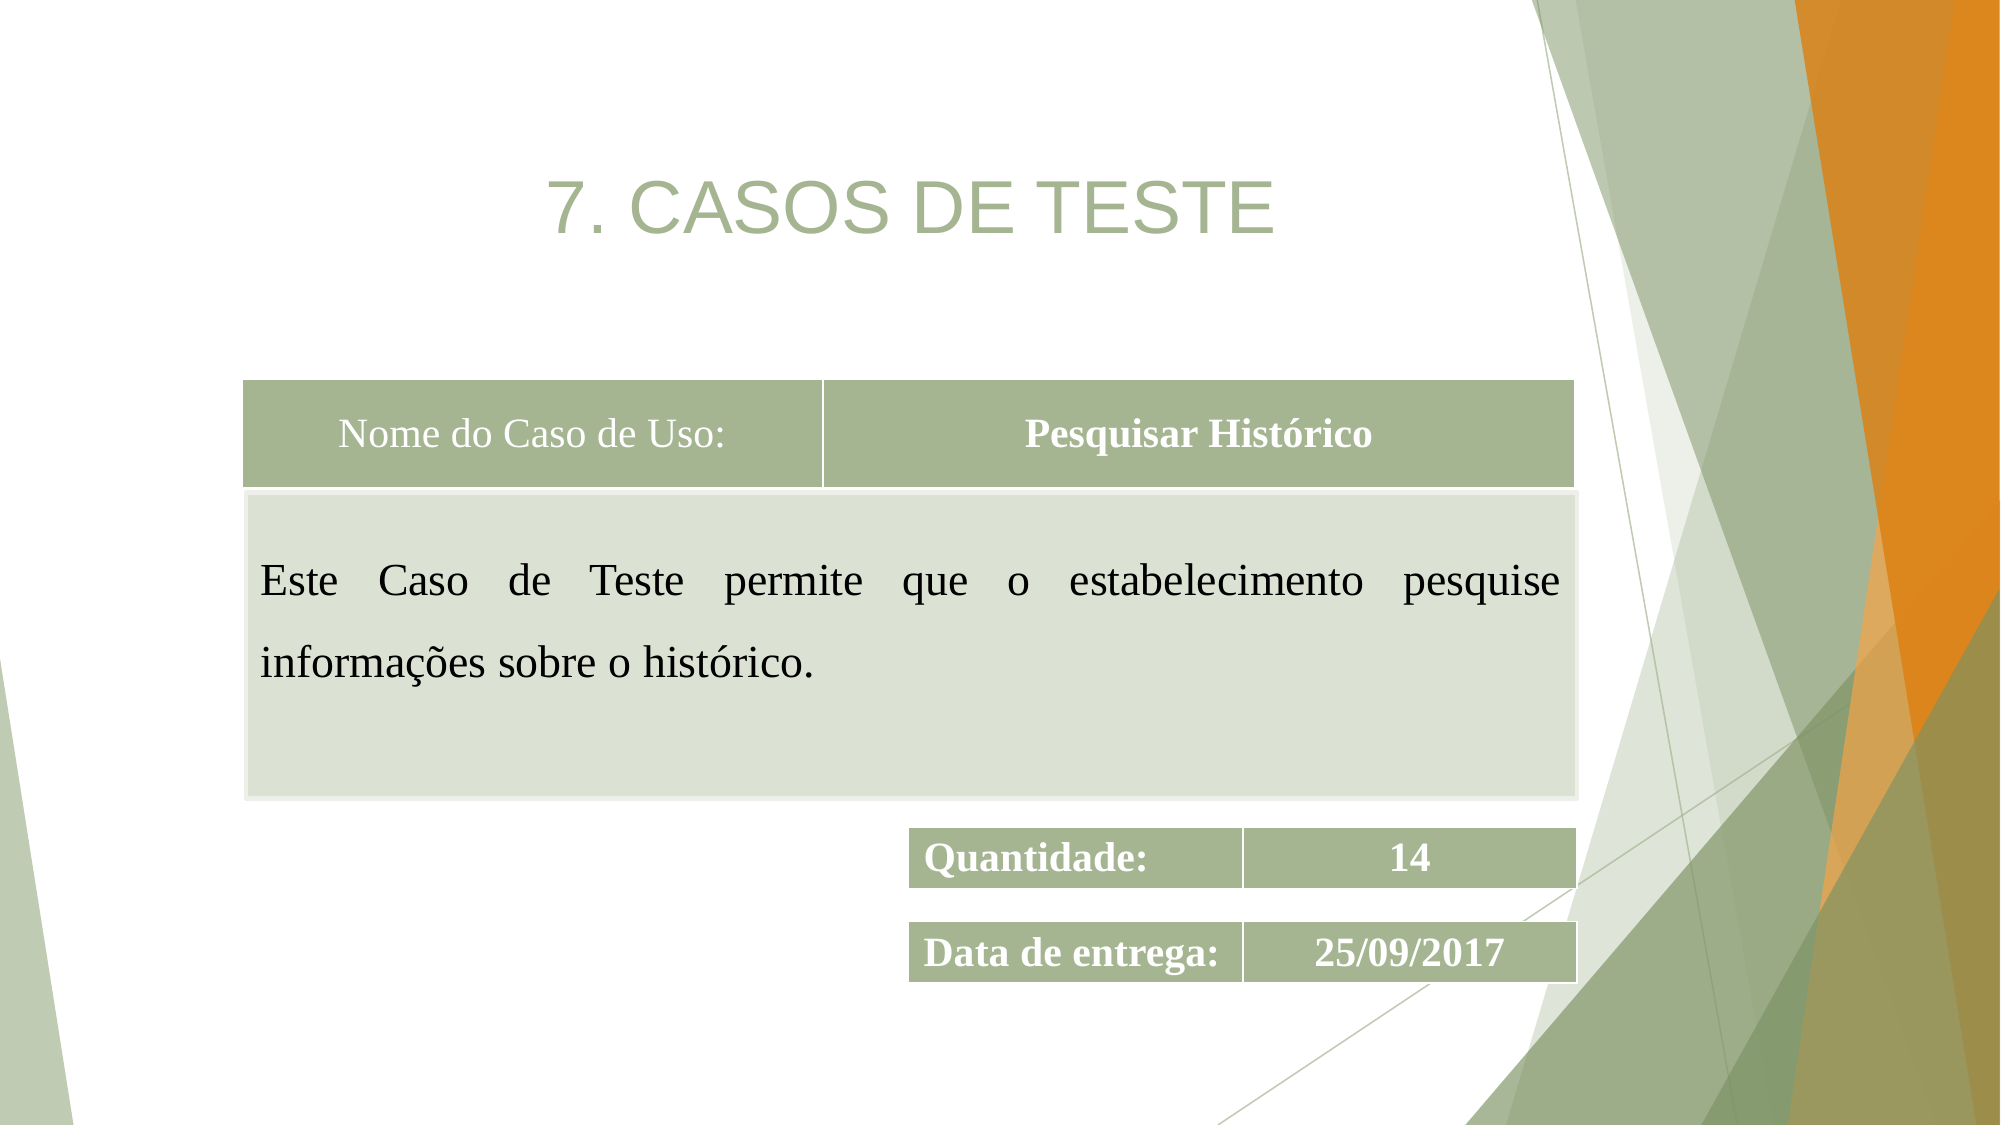

7. CASOS DE TESTE
| Nome do Caso de Uso: | Pesquisar Histórico |
| --- | --- |
Este Caso de Teste permite que o estabelecimento pesquise informações sobre o histórico.

| Quantidade: | 14 |
| --- | --- |
| Data de entrega: | 25/09/2017 |
| --- | --- |